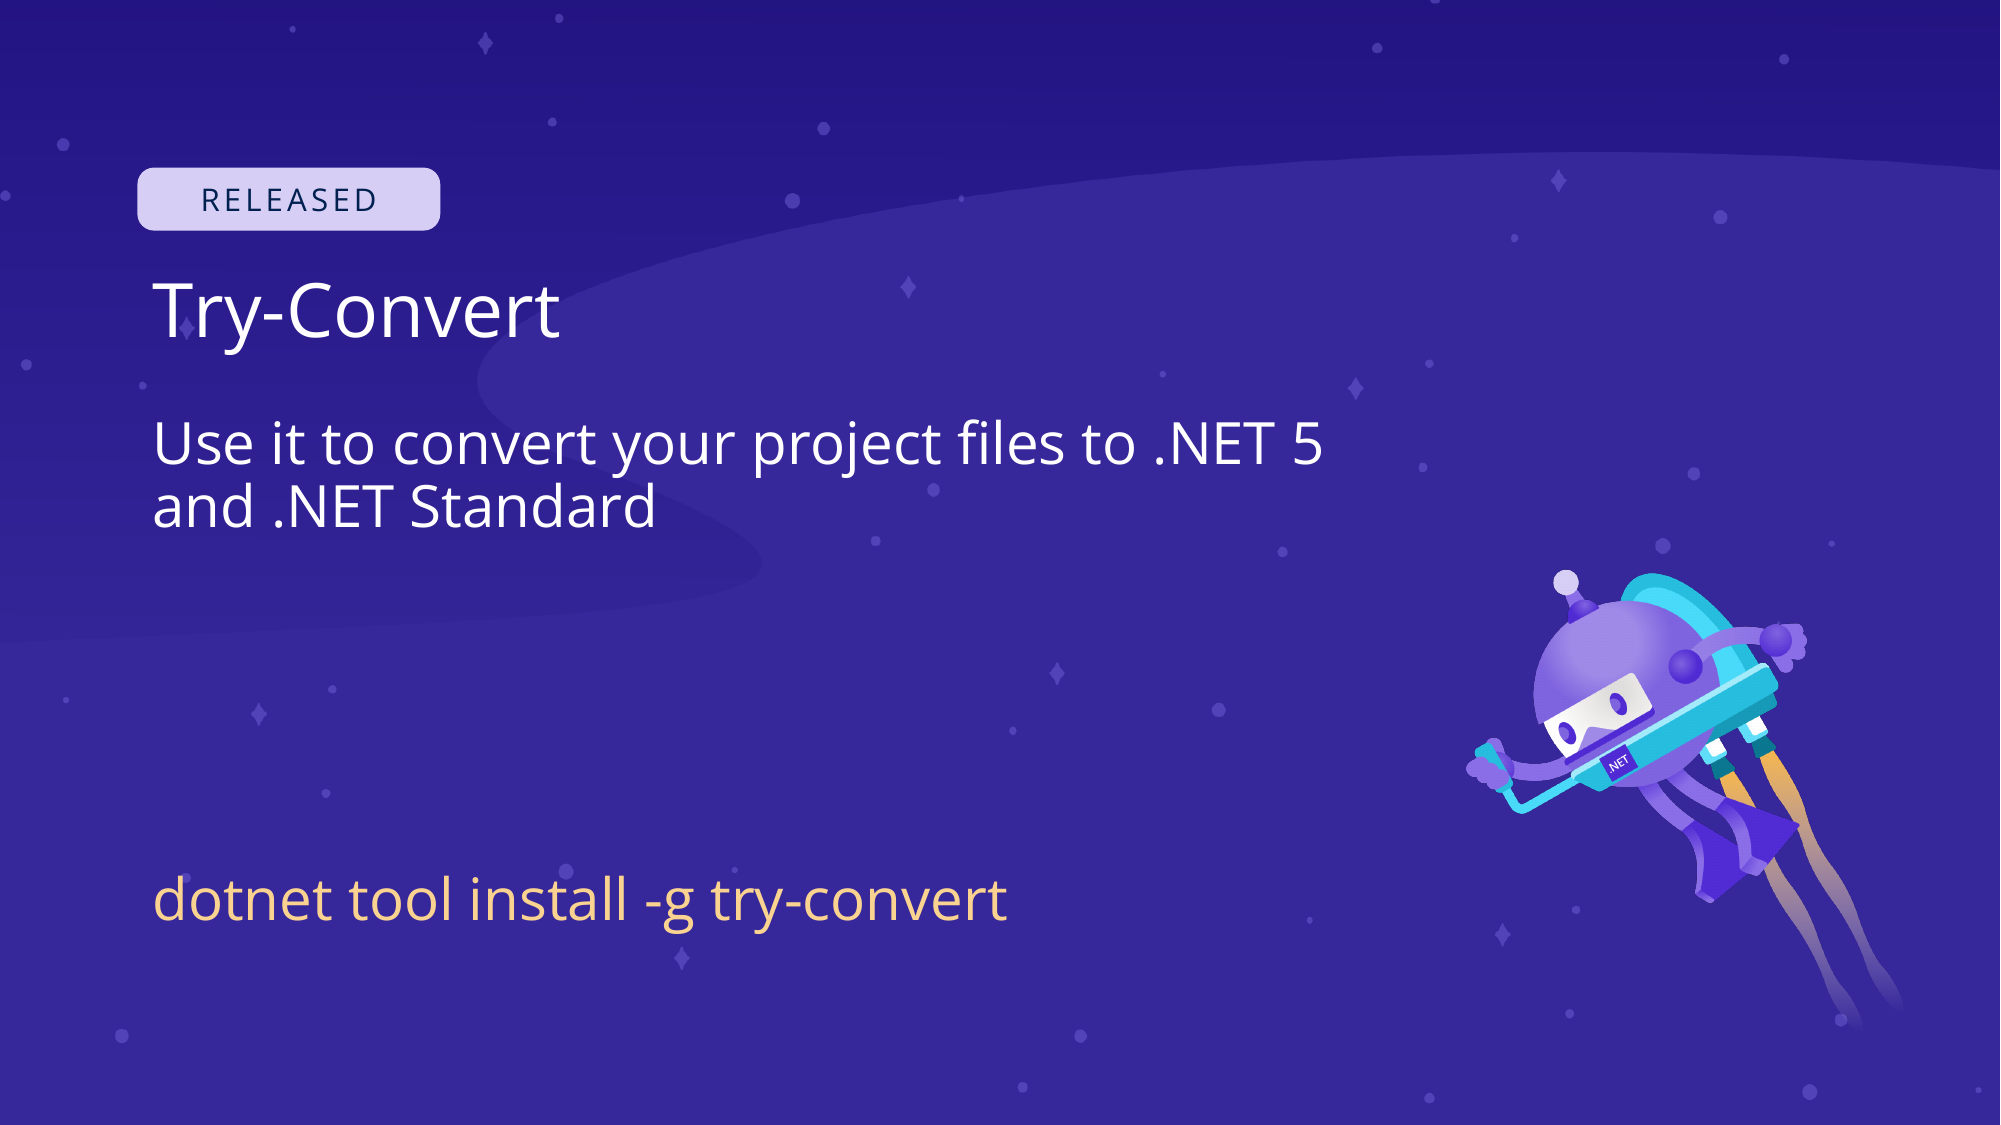

# Try-Convert
Use it to convert your project files to .NET 5
and .NET Standard
dotnet tool install -g try-convert